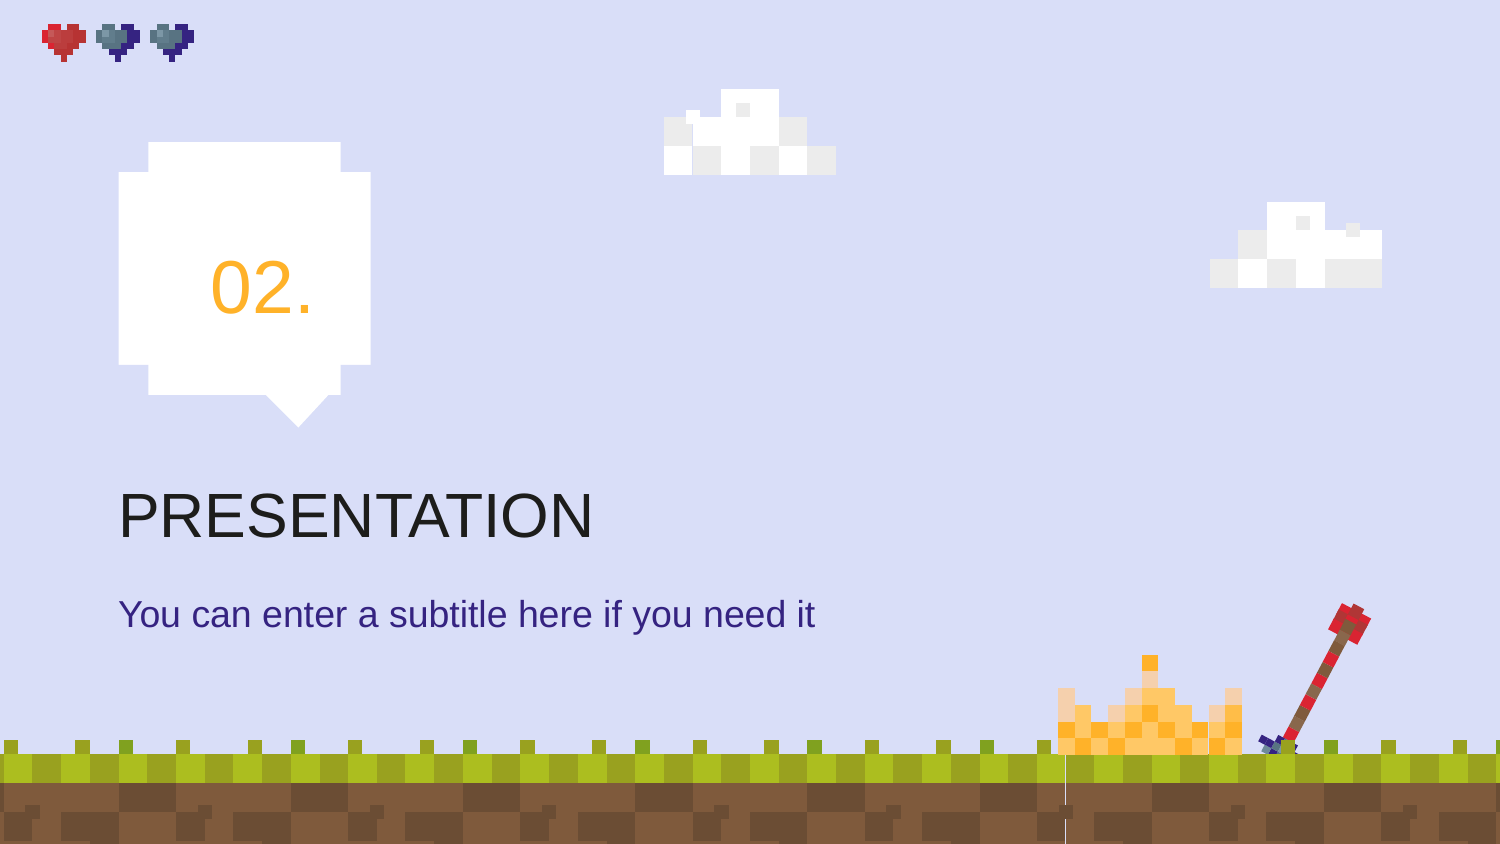

02.
# PRESENTATION
You can enter a subtitle here if you need it